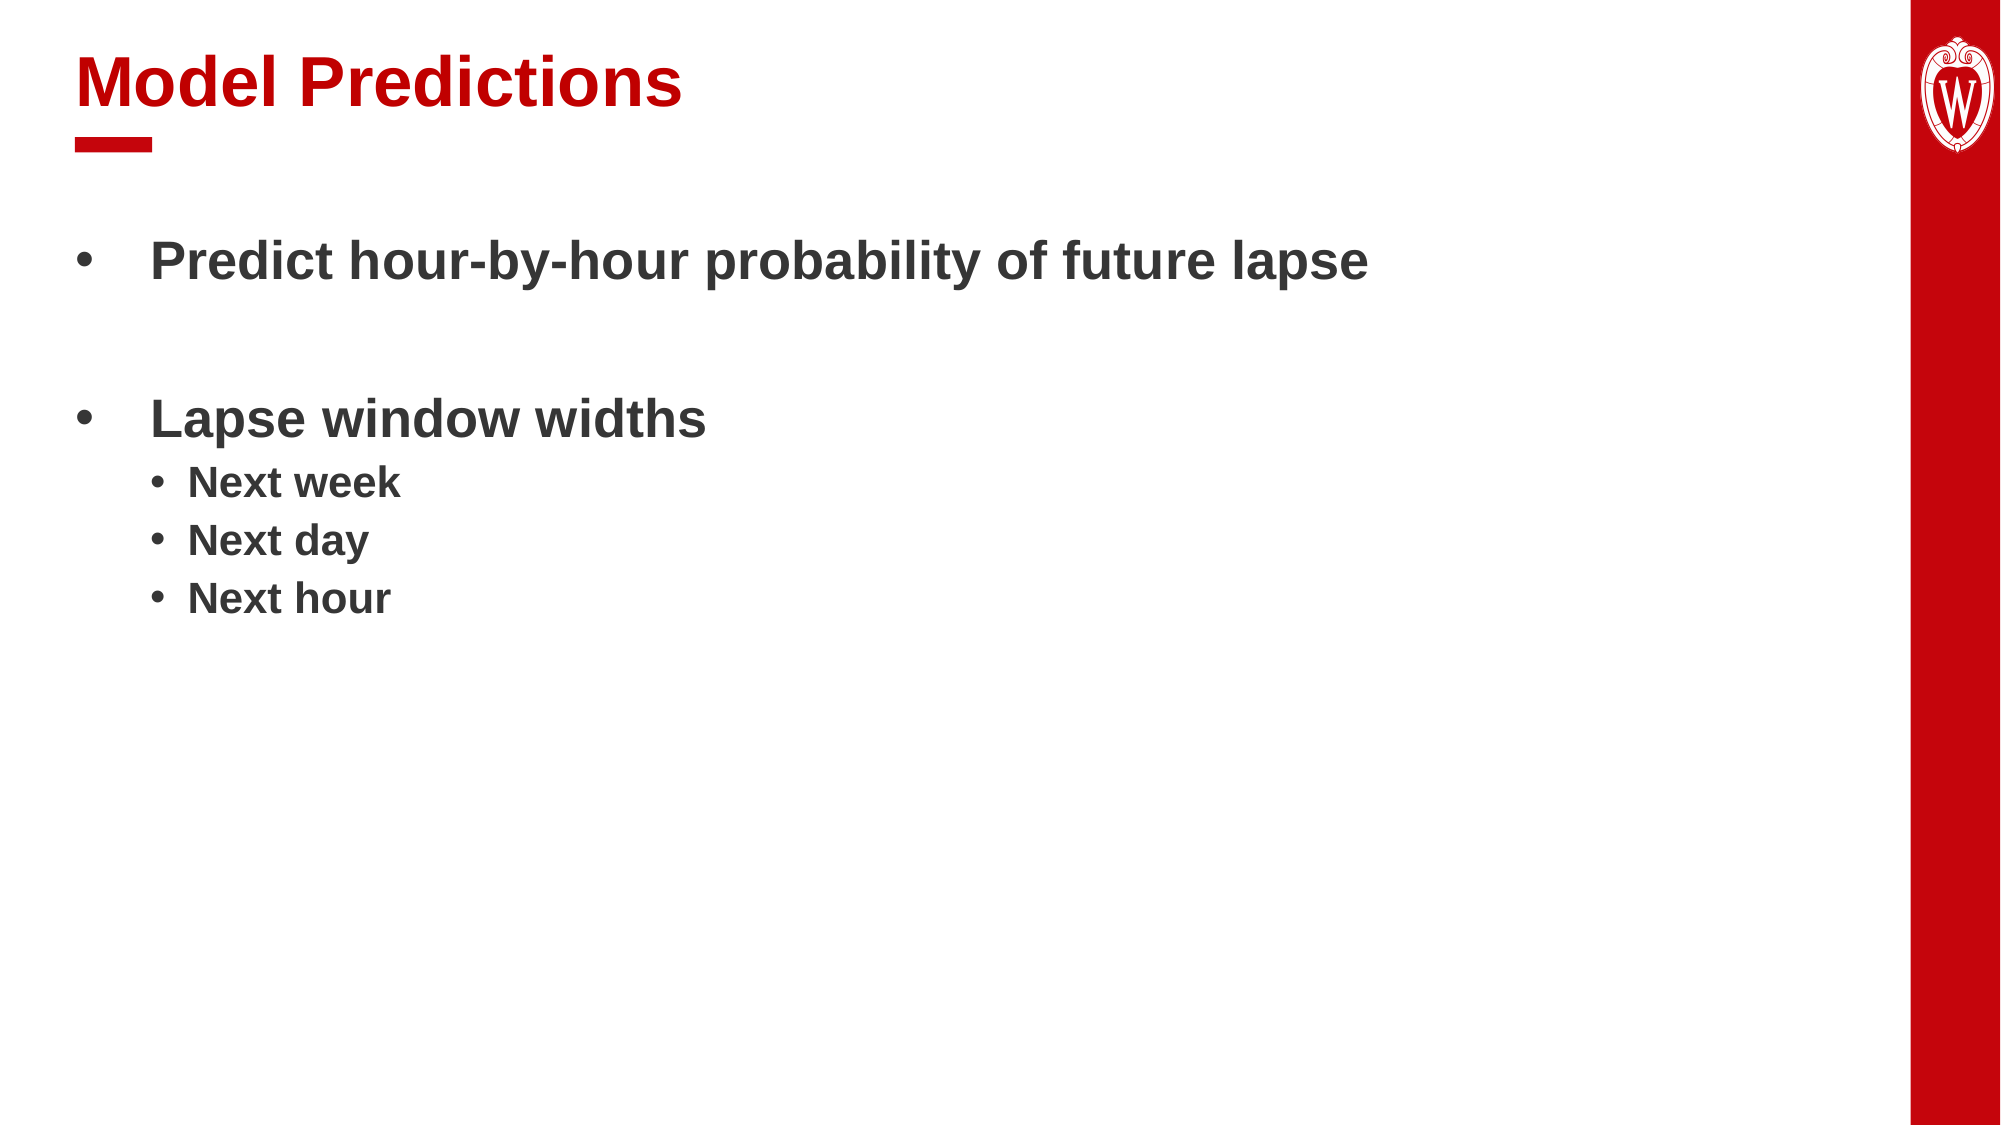

# Model Predictions
Predict hour-by-hour probability of future lapse

Lapse window widths
Next week
Next day
Next hour